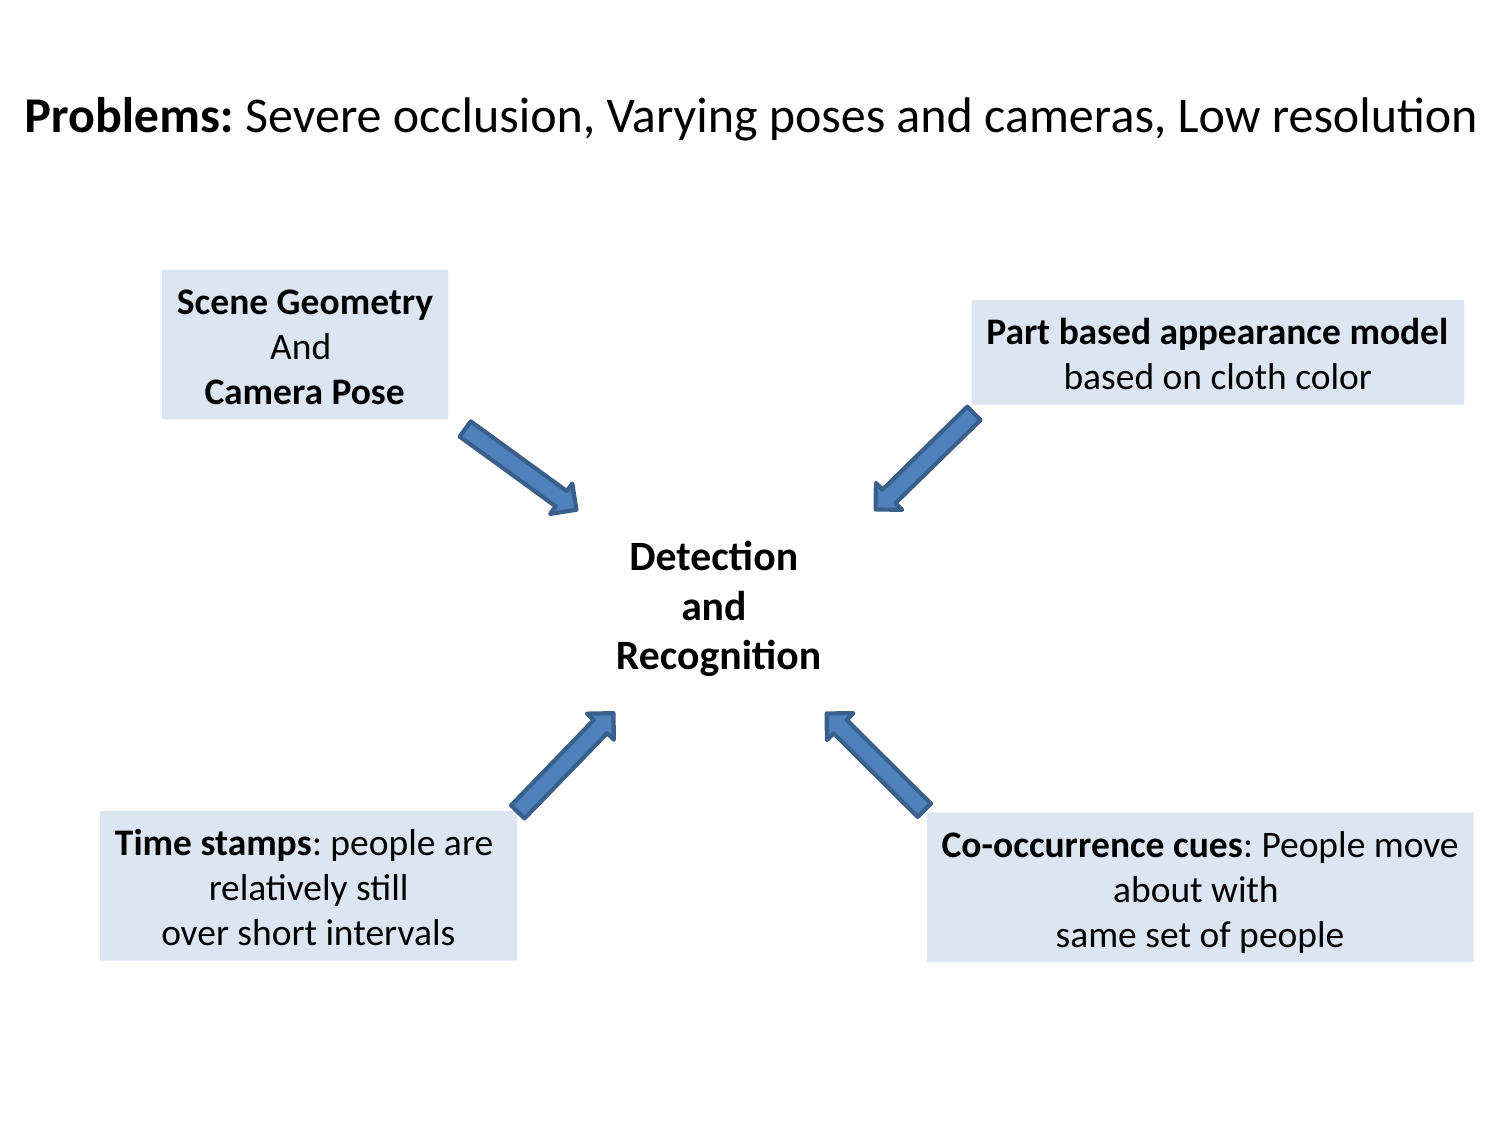

Problems: Severe occlusion, Varying poses and cameras, Low resolution
Scene Geometry
And
Camera Pose
Part based appearance model
based on cloth color

Detection
and
Recognition

Time stamps: people are
relatively still
over short intervals
Co-occurrence cues: People move
about with
same set of people